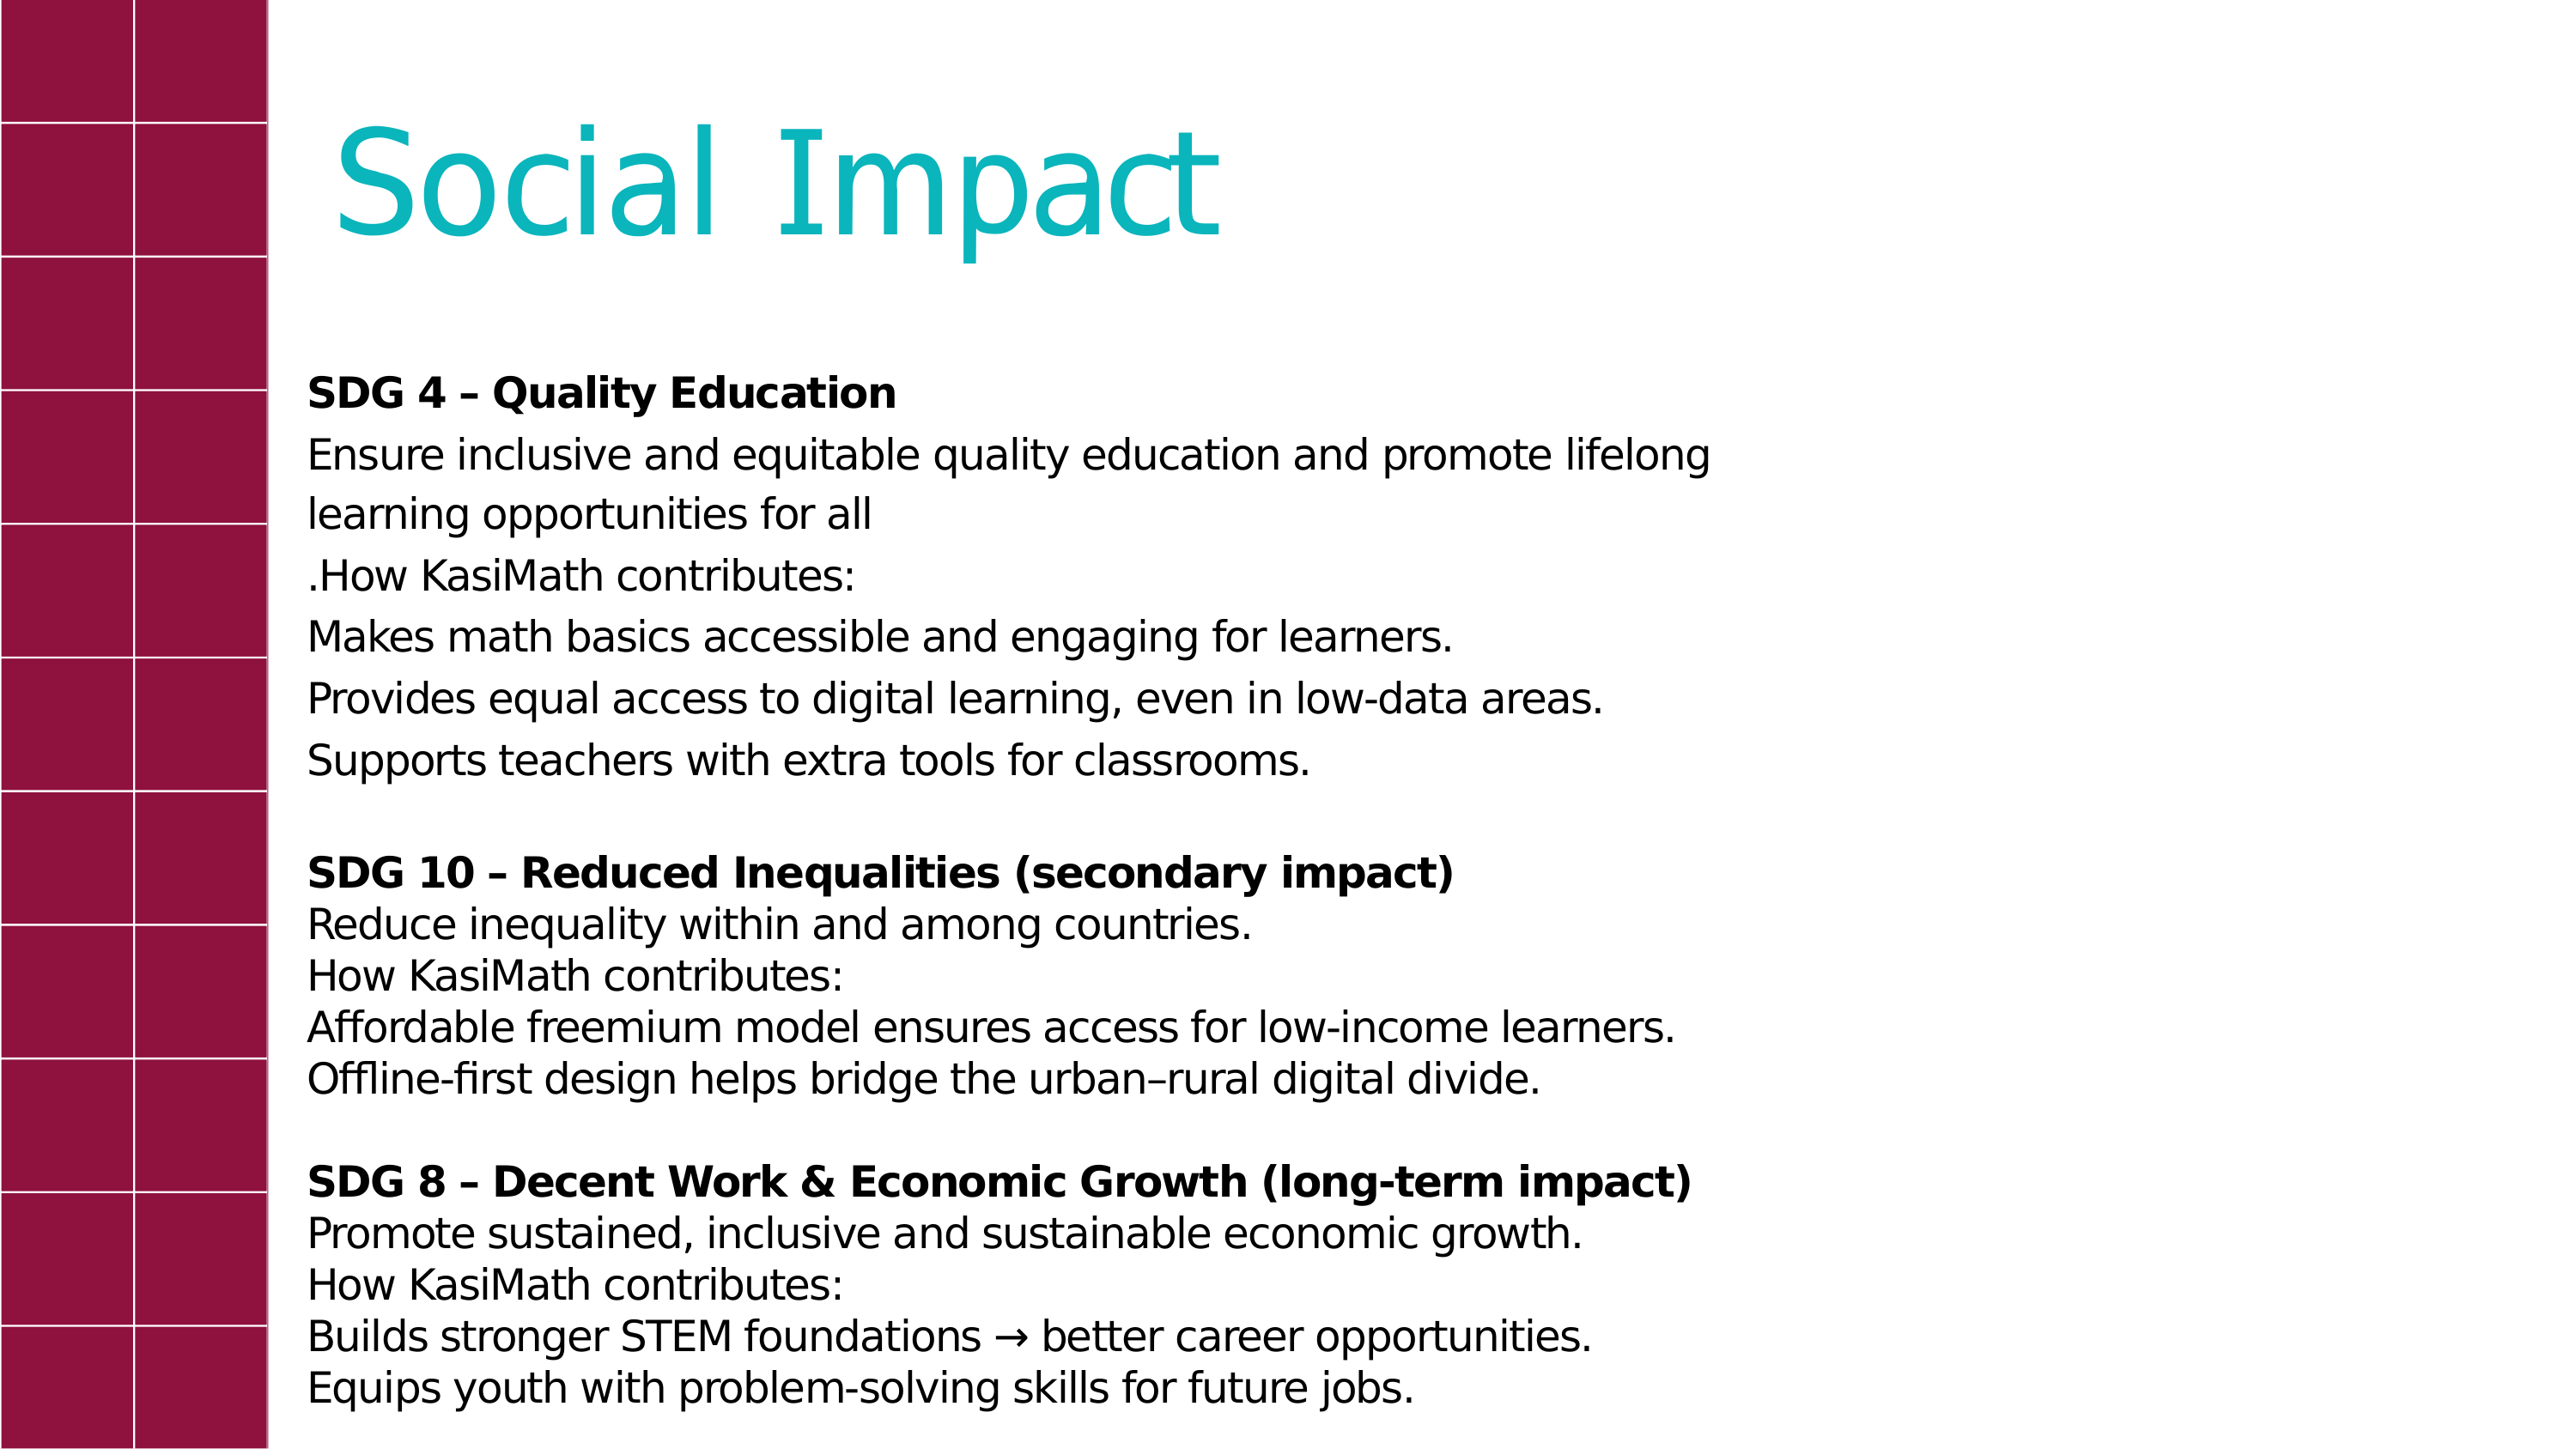

# Social Impact
SDG 4 – Quality Education
Ensure inclusive and equitable quality education and promote lifelong learning opportunities for all
.How KasiMath contributes:
Makes math basics accessible and engaging for learners.
Provides equal access to digital learning, even in low-data areas.
Supports teachers with extra tools for classrooms.

SDG 10 – Reduced Inequalities (secondary impact)
Reduce inequality within and among countries.
How KasiMath contributes:
Affordable freemium model ensures access for low-income learners.
Offline-first design helps bridge the urban–rural digital divide.

SDG 8 – Decent Work & Economic Growth (long-term impact)
Promote sustained, inclusive and sustainable economic growth.
How KasiMath contributes:
Builds stronger STEM foundations → better career opportunities.
Equips youth with problem-solving skills for future jobs.